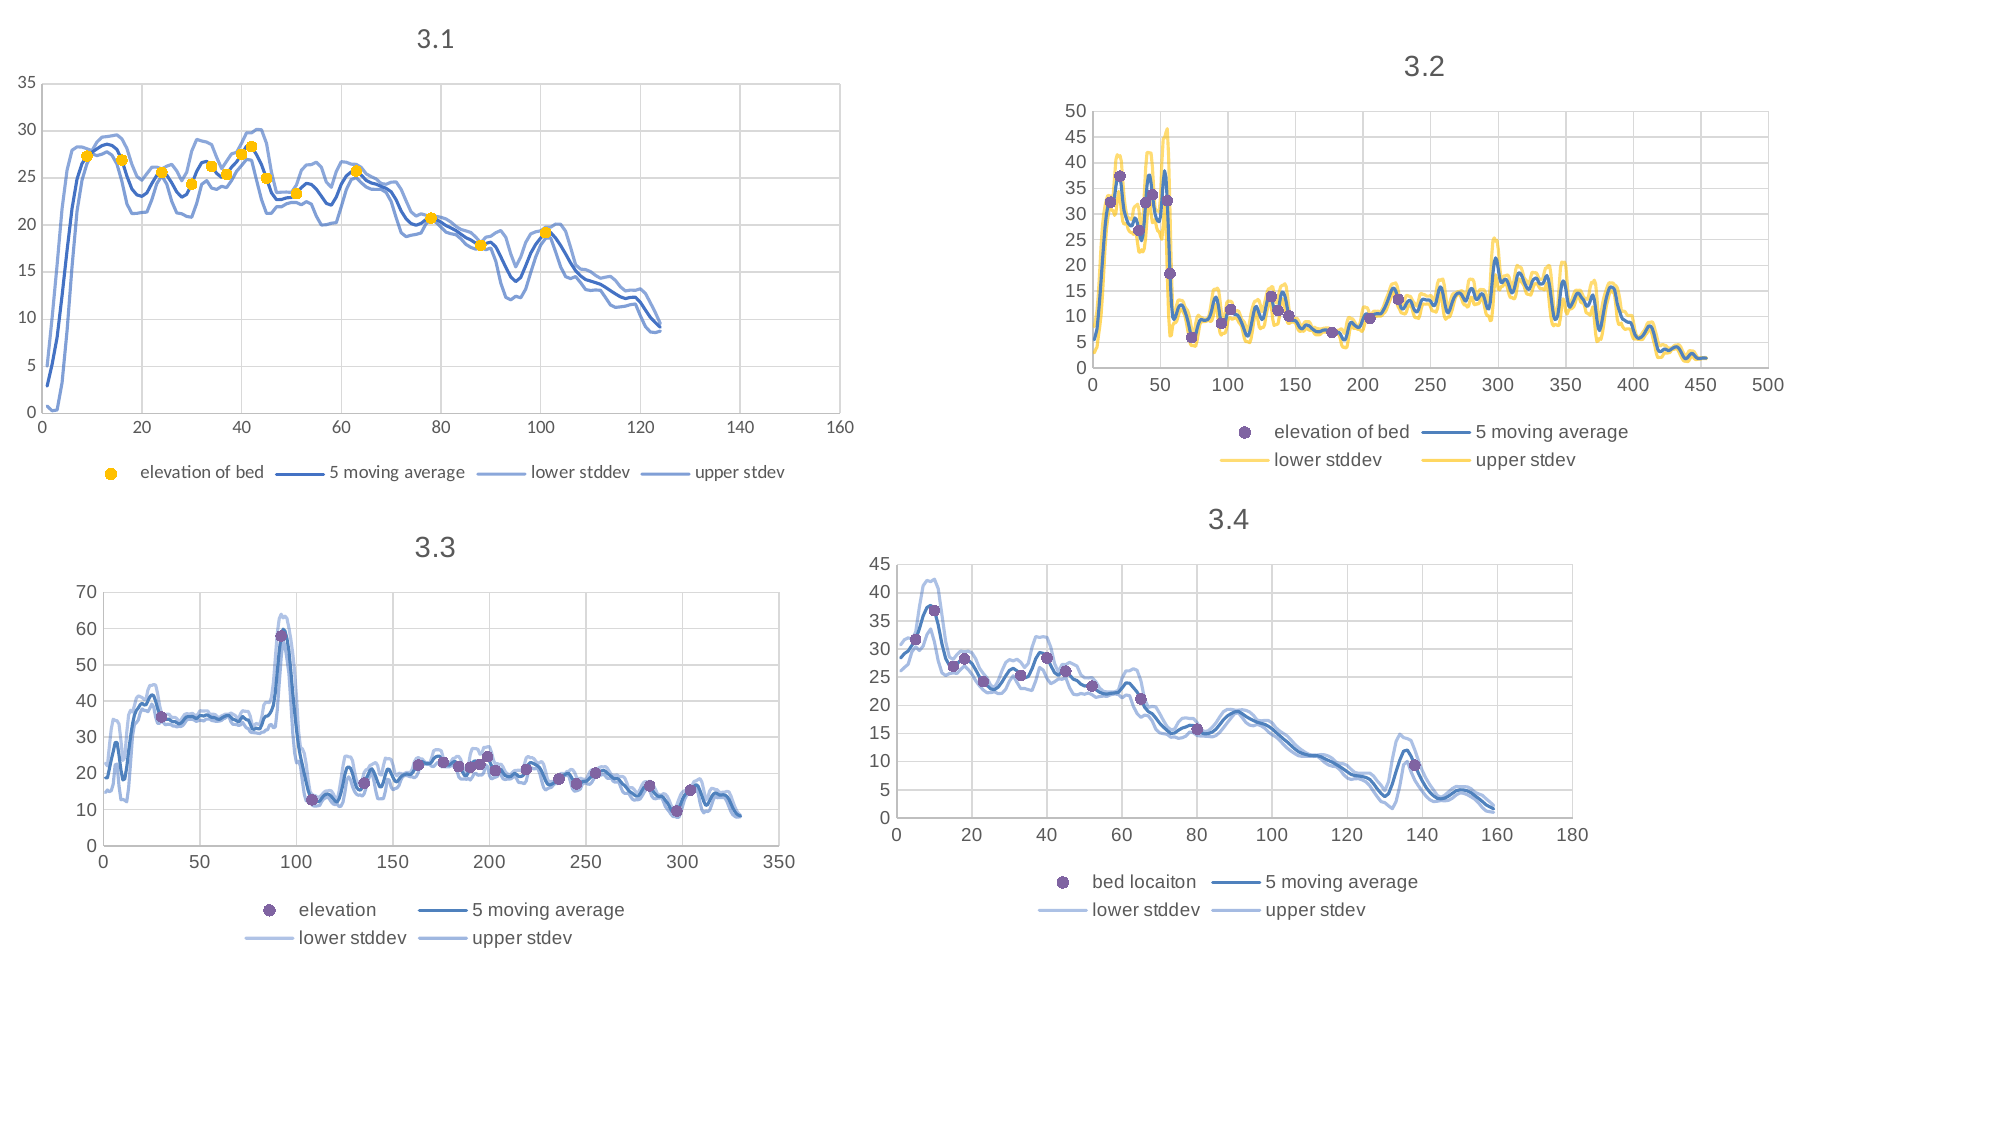

### Chart: 3.1

| Category | elevation of bed | 5 moving average | lower stddev | upper stdev |
|---|---|---|---|---|

### Chart: 3.2

| Category | elevation of bed | 5 moving average | lower stddev | upper stdev |
|---|---|---|---|---|

### Chart: 3.4

| Category | bed locaiton | 5 moving average | lower stddev | upper stdev |
|---|---|---|---|---|

### Chart: 3.3

| Category | elevation | 5 moving average | lower stddev | upper stdev |
|---|---|---|---|---|